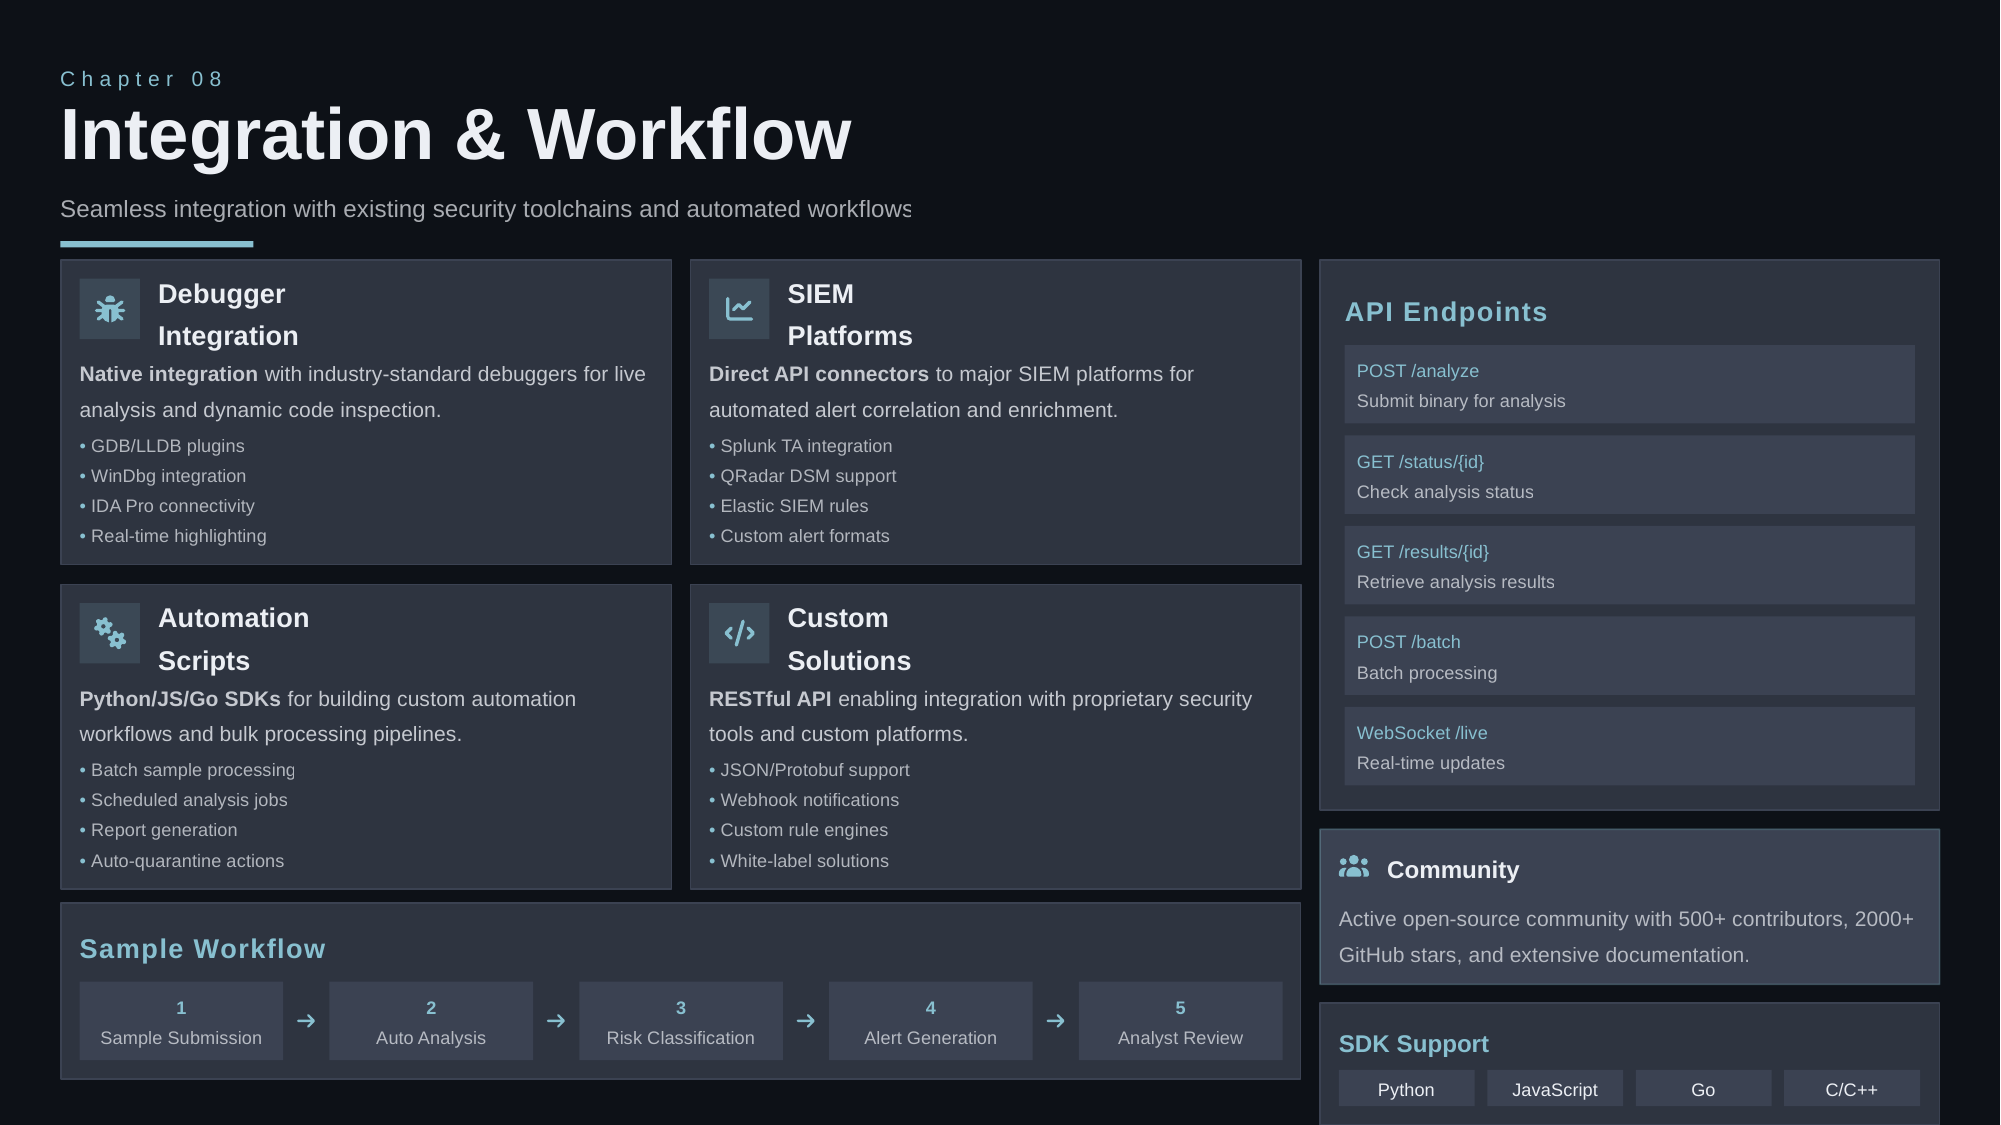

Chapter 08
Integration & Workflow
Seamless integration with existing security toolchains and automated workflows

API Endpoints
Debugger Integration
SIEM Platforms

Native integration with industry-standard debuggers for live analysis and dynamic code inspection.
Direct API connectors to major SIEM platforms for automated alert correlation and enrichment.
POST /analyze
Submit binary for analysis
• GDB/LLDB plugins
• Splunk TA integration

GET /status/{id}
• WinDbg integration
• QRadar DSM support
Check analysis status
• IDA Pro connectivity
• Elastic SIEM rules
• Real-time highlighting
• Custom alert formats

GET /results/{id}
Retrieve analysis results

Automation Scripts
Custom Solutions

POST /batch
Batch processing
Python/JS/Go SDKs for building custom automation workflows and bulk processing pipelines.
RESTful API enabling integration with proprietary security tools and custom platforms.

WebSocket /live
Real-time updates
• Batch sample processing
• JSON/Protobuf support
• Scheduled analysis jobs
• Webhook notifications
• Report generation
• Custom rule engines

• Auto-quarantine actions
• White-label solutions
Community

Active open-source community with 500+ contributors, 2000+ GitHub stars, and extensive documentation.

Sample Workflow

1
2
3
4
5

SDK Support
Sample Submission
Auto Analysis
Risk Classification
Alert Generation
Analyst Review
Python

JavaScript

Go

C/C++